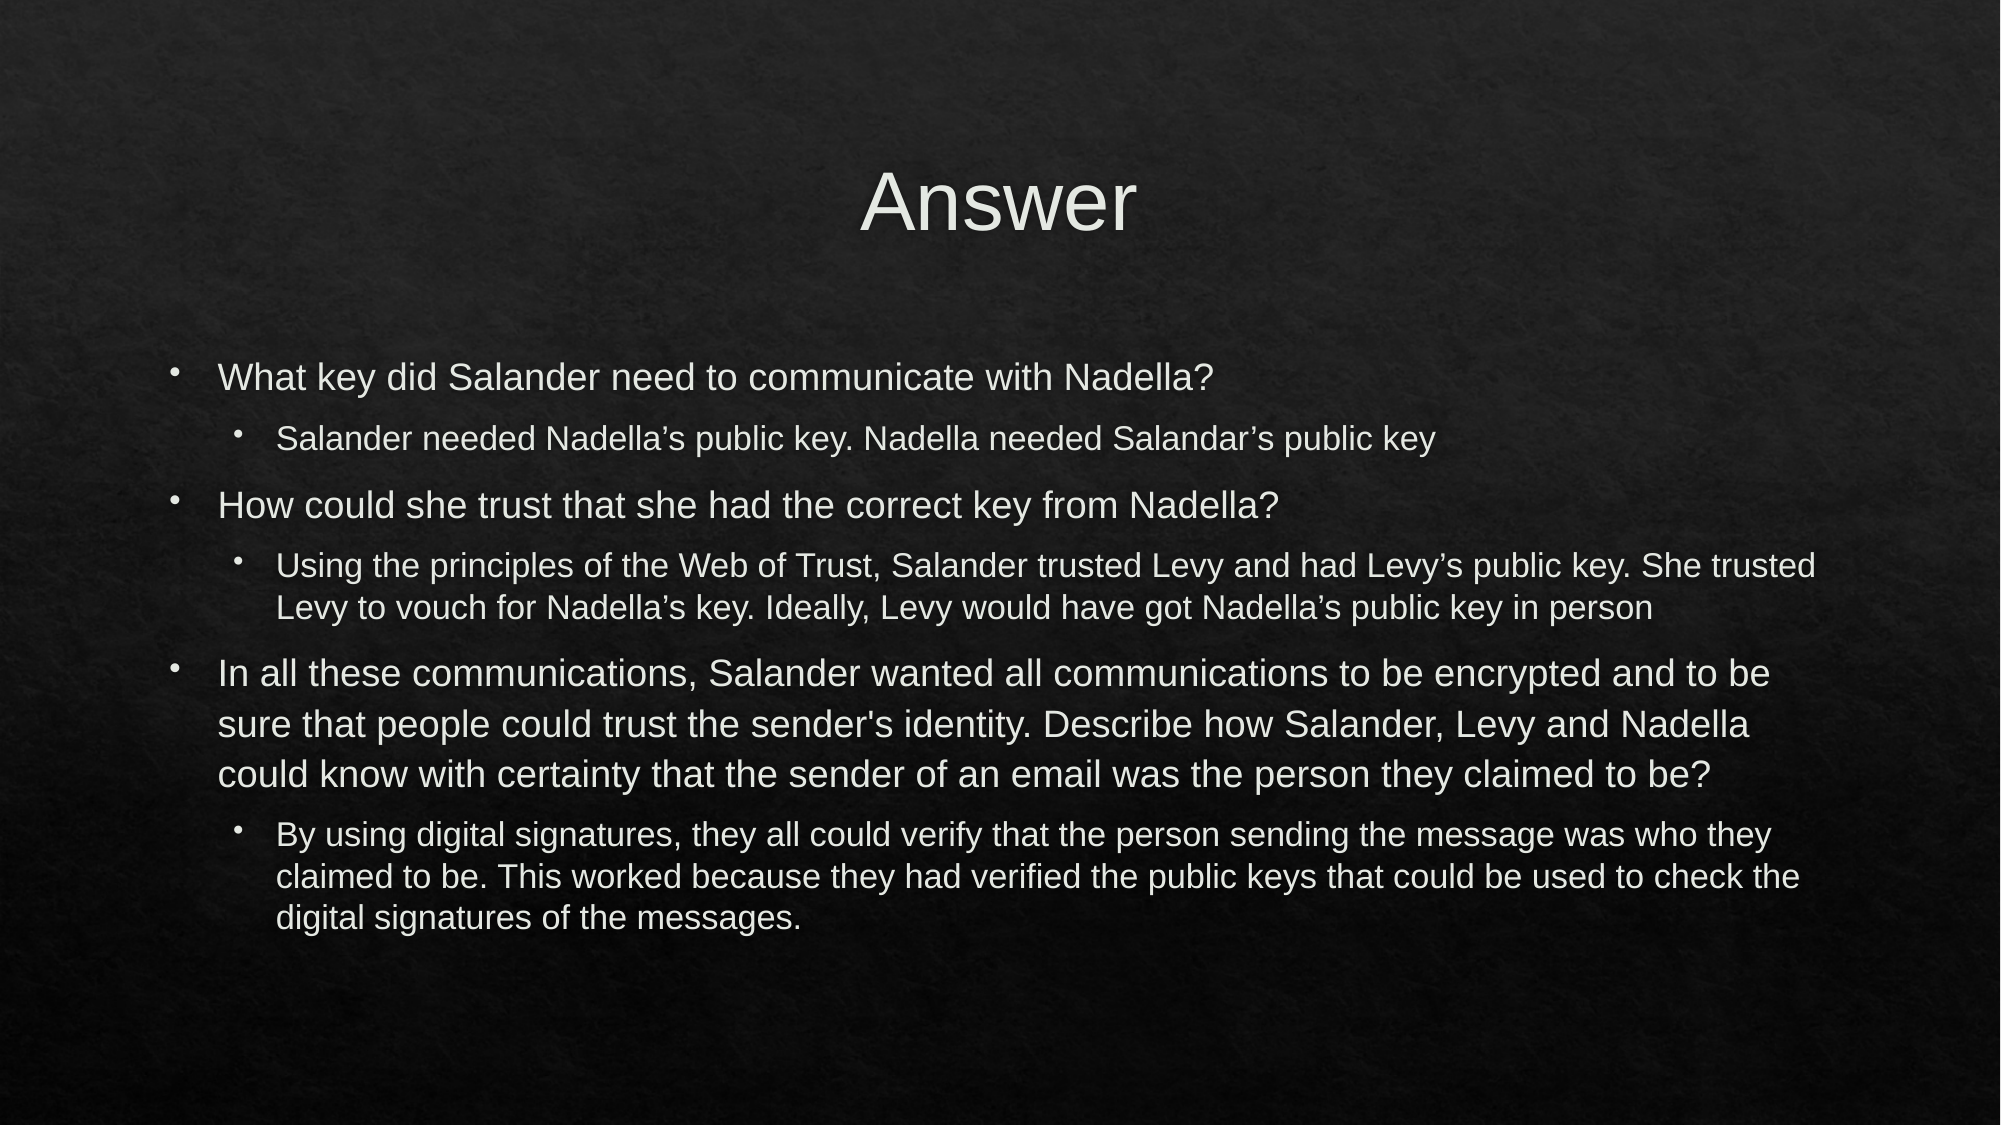

# Answer
What key did Salander need to communicate with Nadella?
Salander needed Nadella’s public key. Nadella needed Salandar’s public key
How could she trust that she had the correct key from Nadella?
Using the principles of the Web of Trust, Salander trusted Levy and had Levy’s public key. She trusted Levy to vouch for Nadella’s key. Ideally, Levy would have got Nadella’s public key in person
In all these communications, Salander wanted all communications to be encrypted and to be sure that people could trust the sender's identity. Describe how Salander, Levy and Nadella could know with certainty that the sender of an email was the person they claimed to be?
By using digital signatures, they all could verify that the person sending the message was who they claimed to be. This worked because they had verified the public keys that could be used to check the digital signatures of the messages.